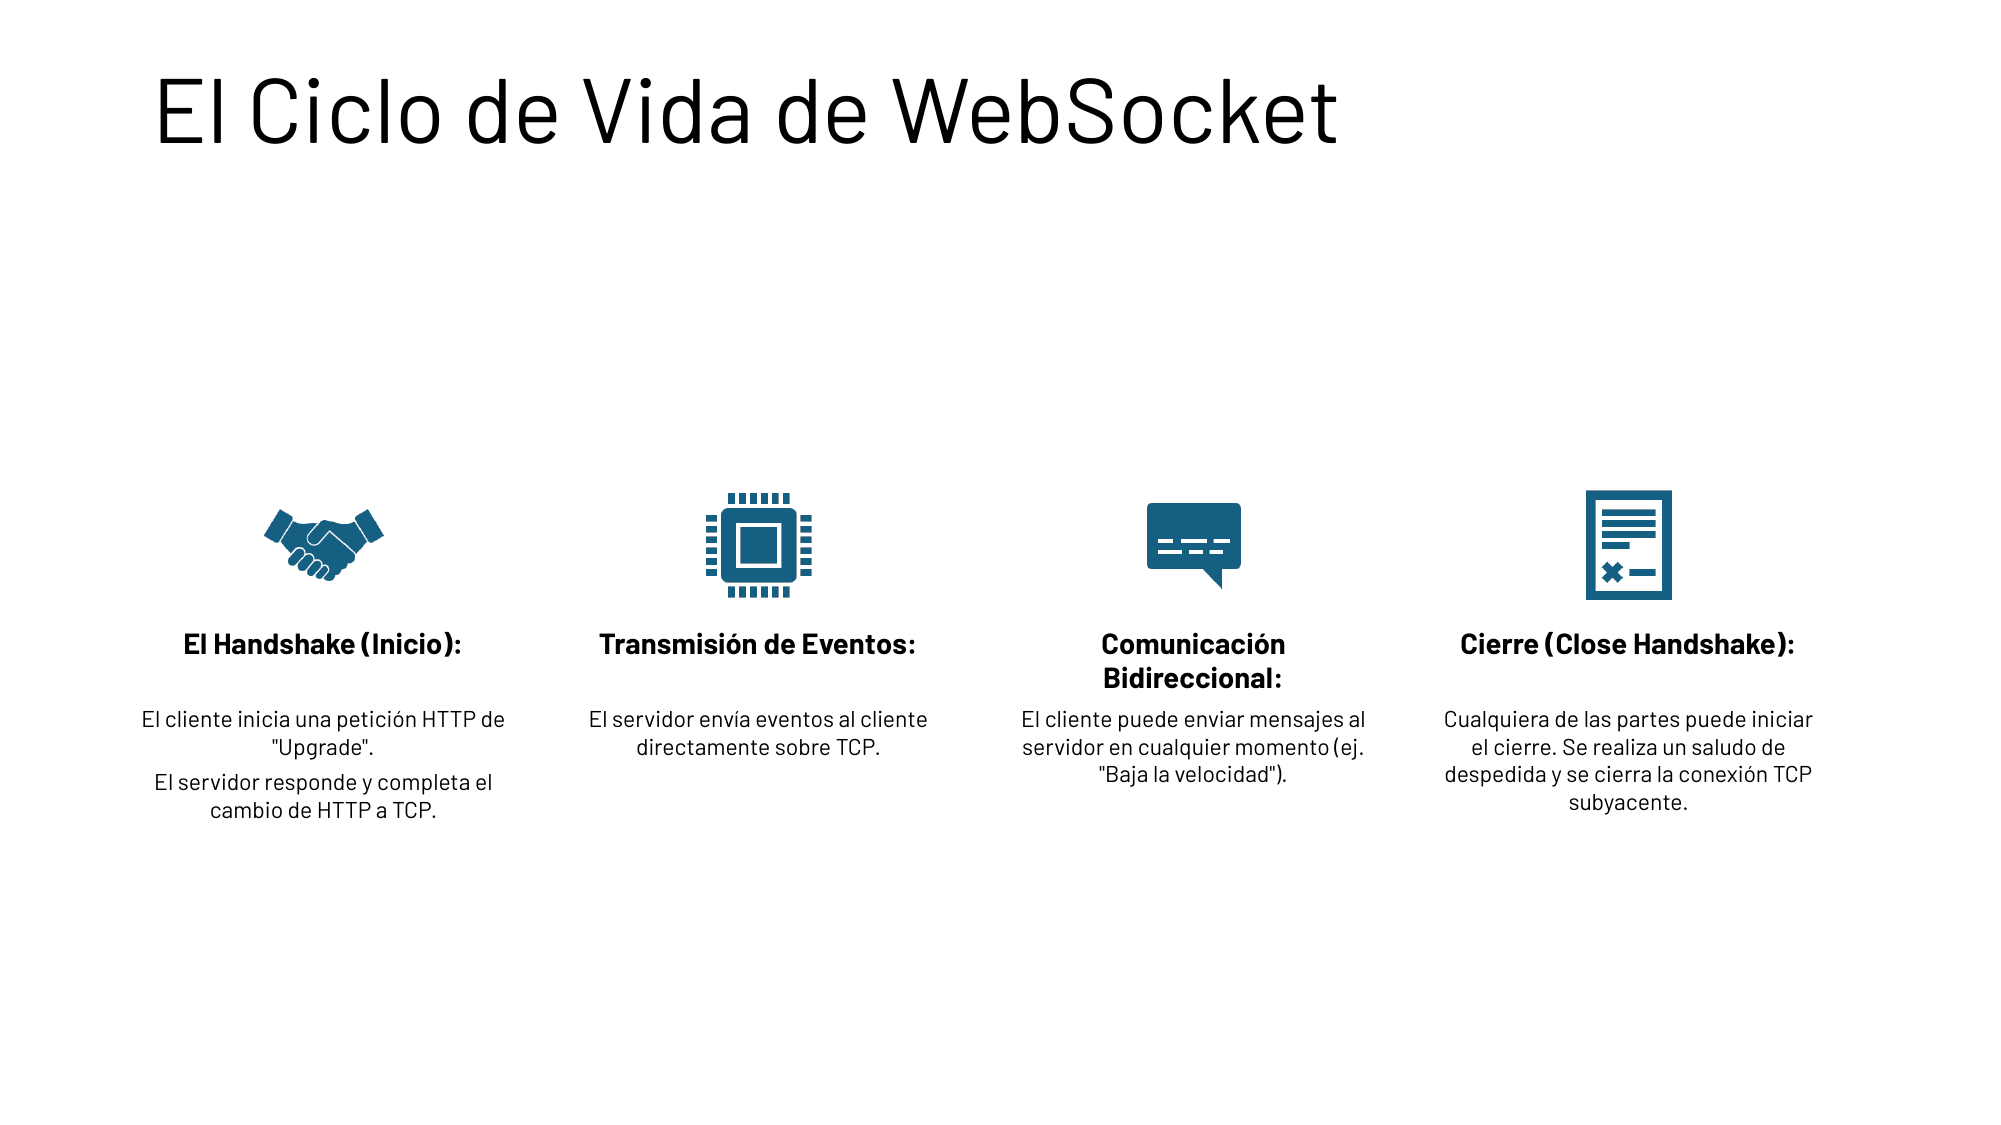

# El Ciclo de Vida de WebSocket
El Handshake (Inicio):
El cliente inicia una petición HTTP de "Upgrade".
El servidor responde y completa el cambio de HTTP a TCP.
Transmisión de Eventos:
El servidor envía eventos al cliente directamente sobre TCP.
Comunicación Bidireccional:
El cliente puede enviar mensajes al servidor en cualquier momento (ej. "Baja la velocidad").
Cierre (Close Handshake):
Cualquiera de las partes puede iniciar el cierre. Se realiza un saludo de despedida y se cierra la conexión TCP subyacente.